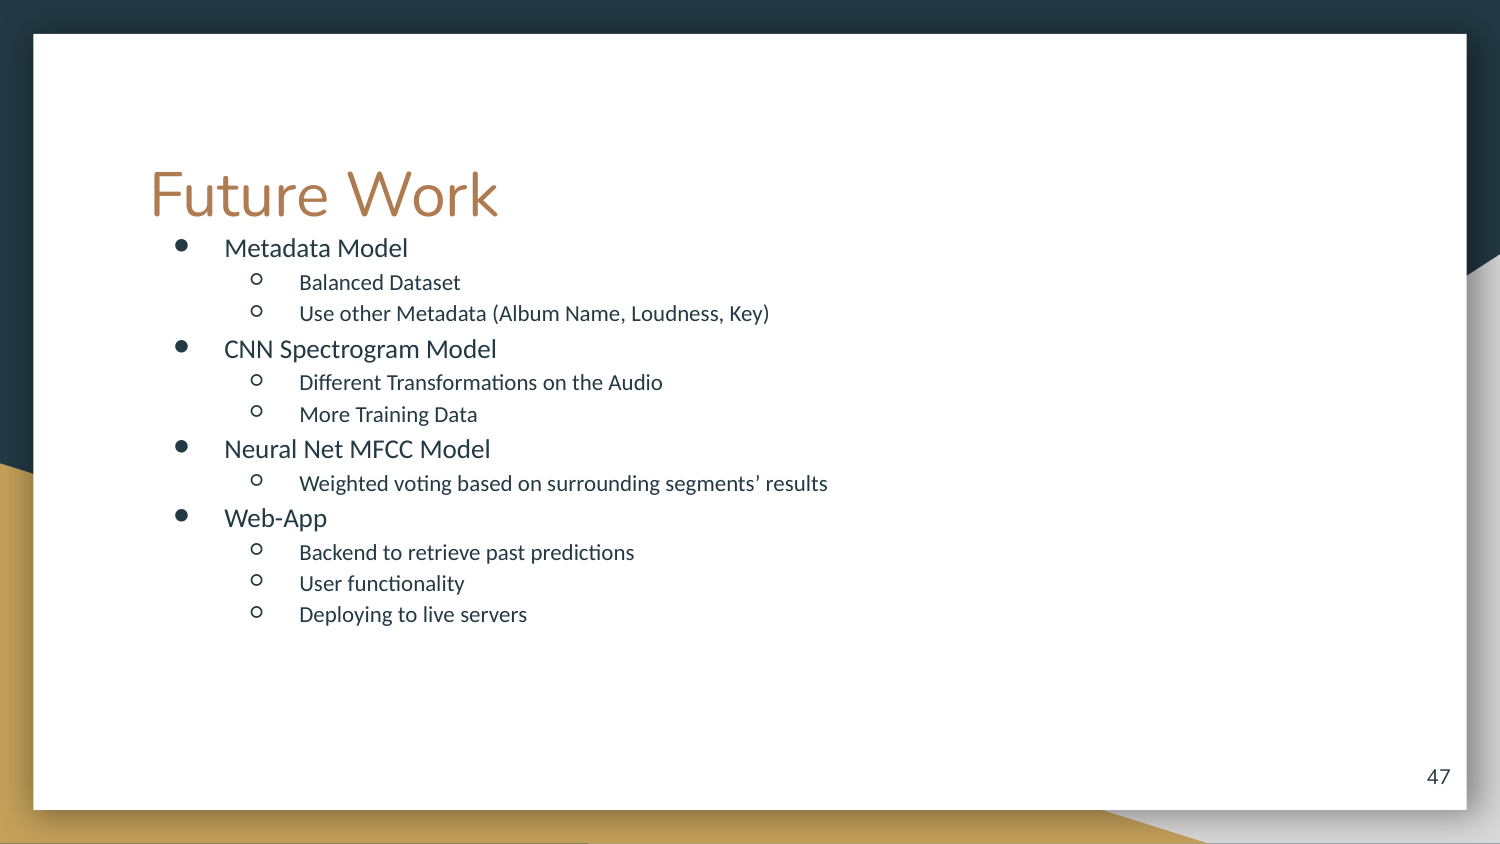

# Future Work
Metadata Model
Balanced Dataset
Use other Metadata (Album Name, Loudness, Key)
CNN Spectrogram Model
Different Transformations on the Audio
More Training Data
Neural Net MFCC Model
Weighted voting based on surrounding segments’ results
Web-App
Backend to retrieve past predictions
User functionality
Deploying to live servers

47